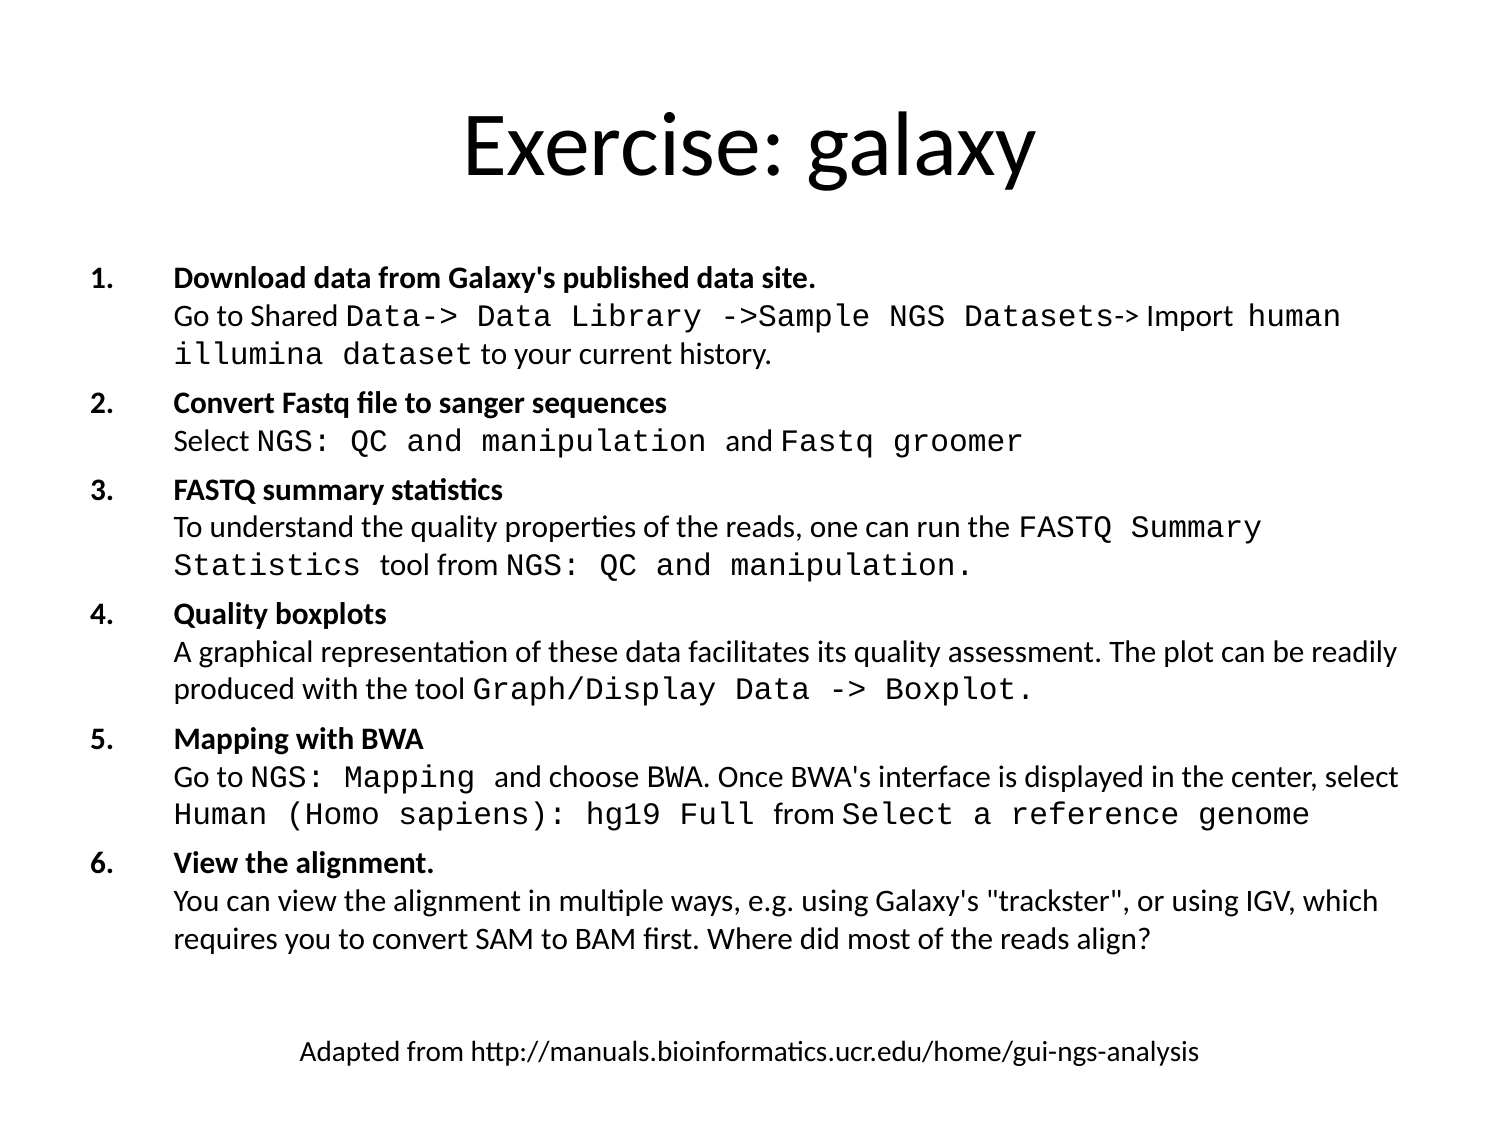

# Exercise: galaxy
Download data from Galaxy's published data site.
Go to Shared Data-> Data Library ->Sample NGS Datasets-> Import  human illumina dataset to your current history.
Convert Fastq file to sanger sequences
Select NGS: QC and manipulation and Fastq groomer
FASTQ summary statistics
To understand the quality properties of the reads, one can run the FASTQ Summary Statistics tool from NGS: QC and manipulation.
Quality boxplots
A graphical representation of these data facilitates its quality assessment. The plot can be readily produced with the tool Graph/Display Data -> Boxplot.
Mapping with BWA
Go to NGS: Mapping and choose BWA. Once BWA's interface is displayed in the center, select Human (Homo sapiens): hg19 Full from Select a reference genome
View the alignment.
You can view the alignment in multiple ways, e.g. using Galaxy's "trackster", or using IGV, which requires you to convert SAM to BAM first. Where did most of the reads align?

Adapted from http://manuals.bioinformatics.ucr.edu/home/gui-ngs-analysis